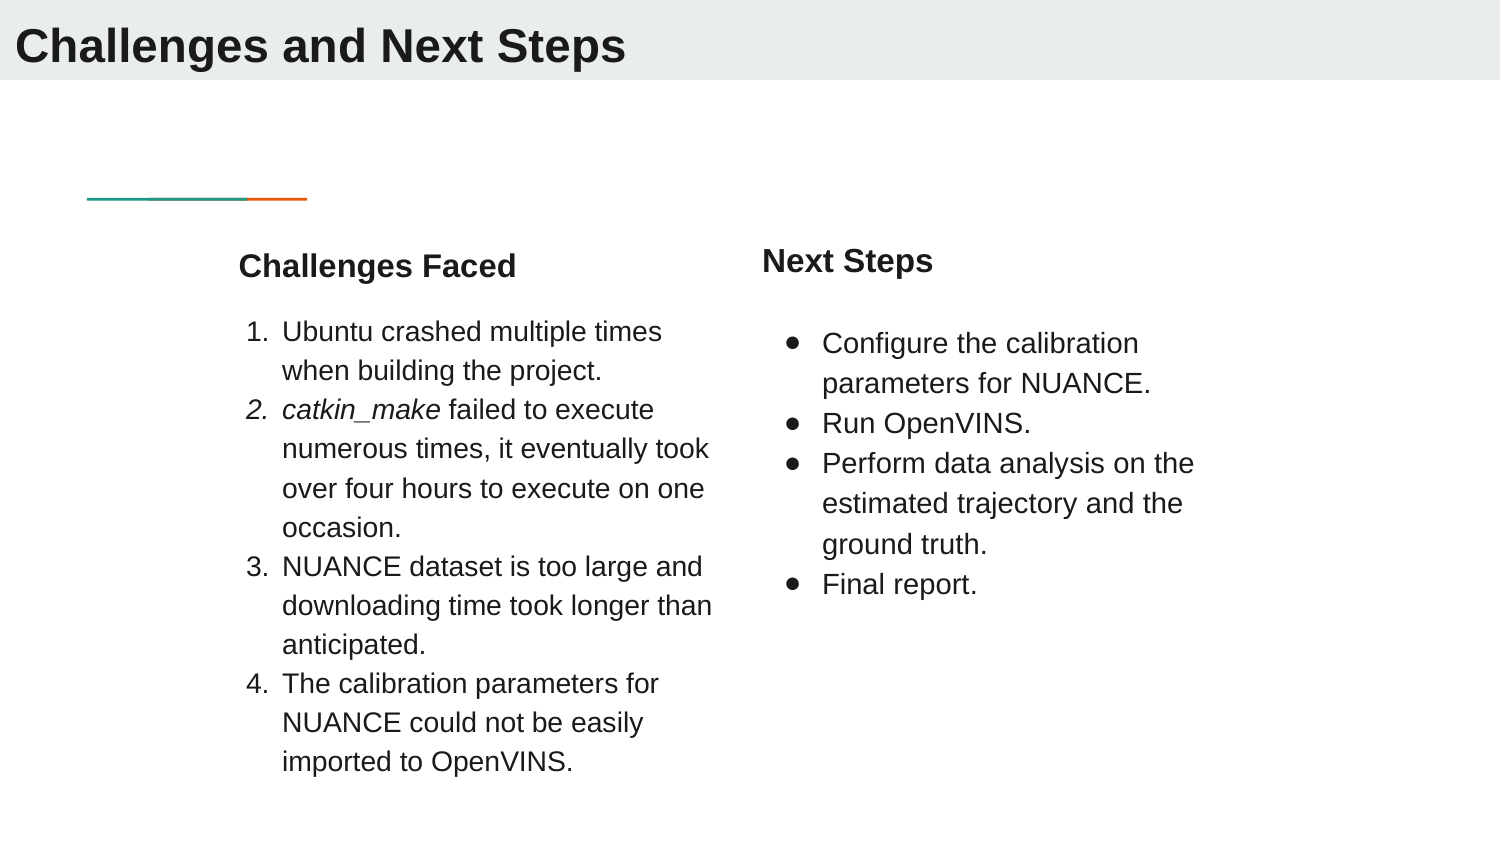

# Challenges and Next Steps
Challenges Faced
Ubuntu crashed multiple times when building the project.
catkin_make failed to execute numerous times, it eventually took over four hours to execute on one occasion.
NUANCE dataset is too large and downloading time took longer than anticipated.
The calibration parameters for NUANCE could not be easily imported to OpenVINS.

Next Steps

Configure the calibration parameters for NUANCE.
Run OpenVINS.
Perform data analysis on the estimated trajectory and the ground truth.
Final report.